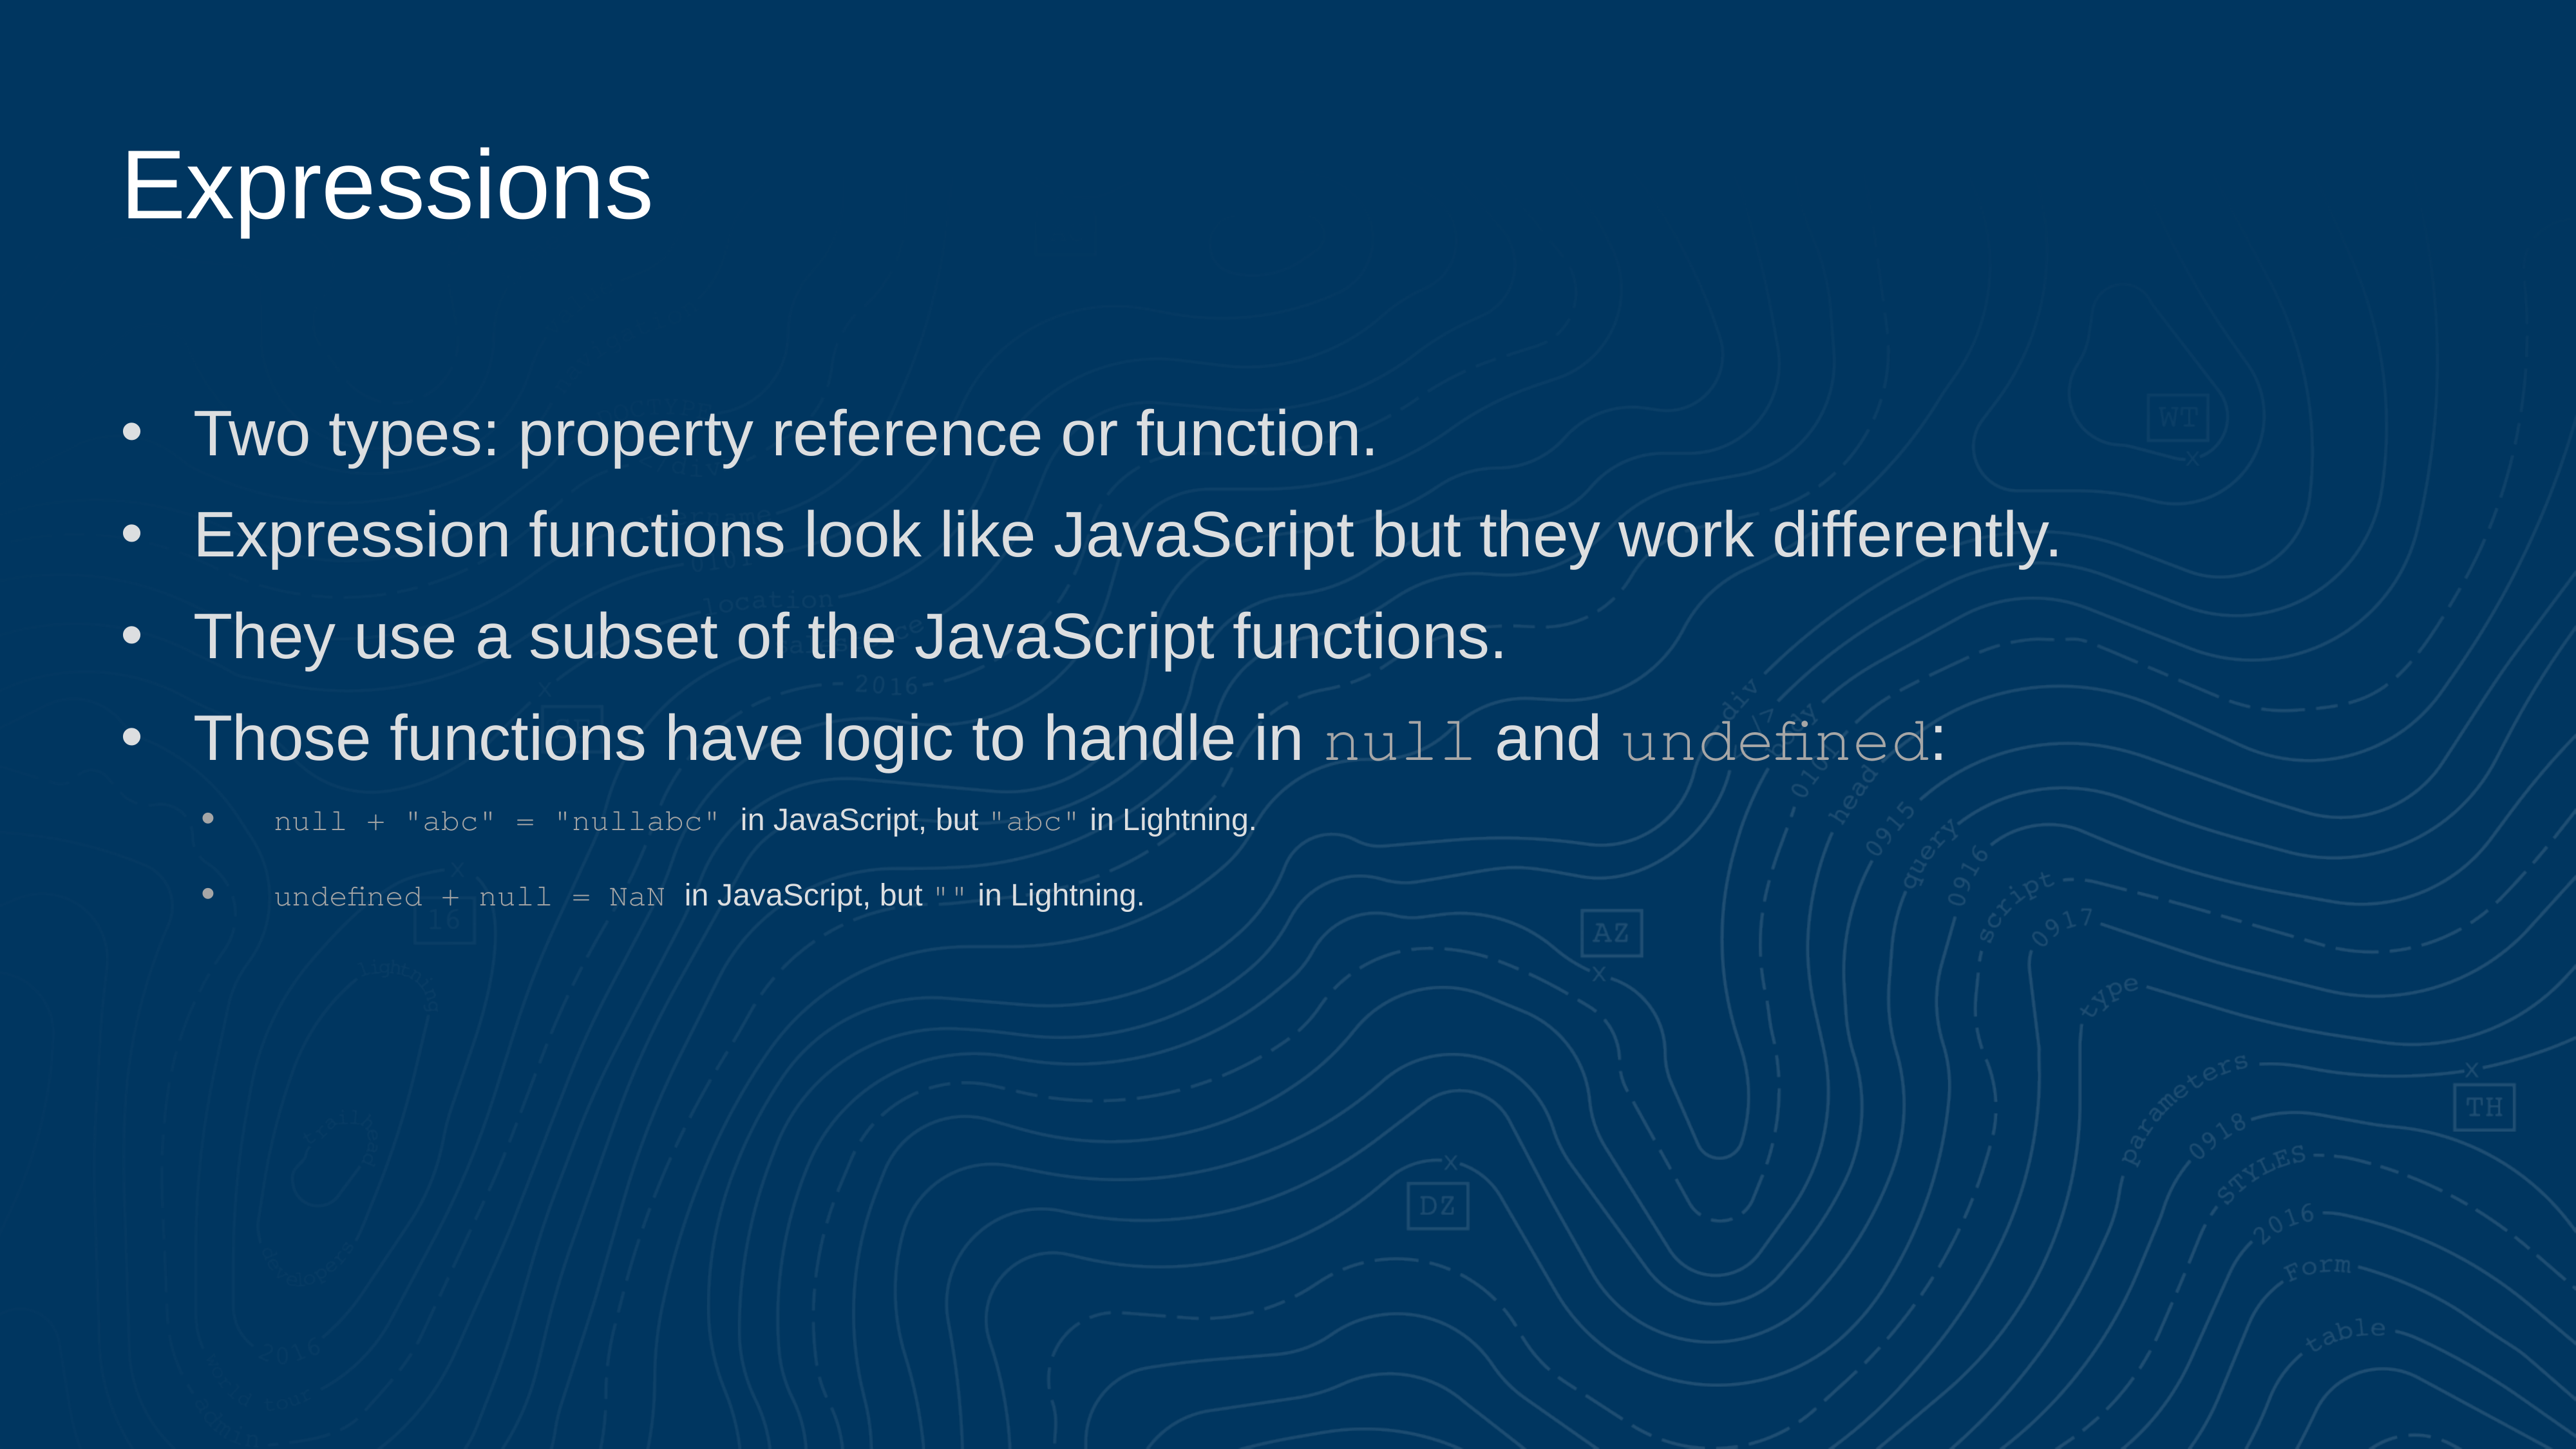

# Expressions
Two types: property reference or function.
Expression functions look like JavaScript but they work differently.
They use a subset of the JavaScript functions.
Those functions have logic to handle in null and undefined:
null + "abc" = "nullabc" in JavaScript, but "abc" in Lightning.
undefined + null = NaN in JavaScript, but "" in Lightning.